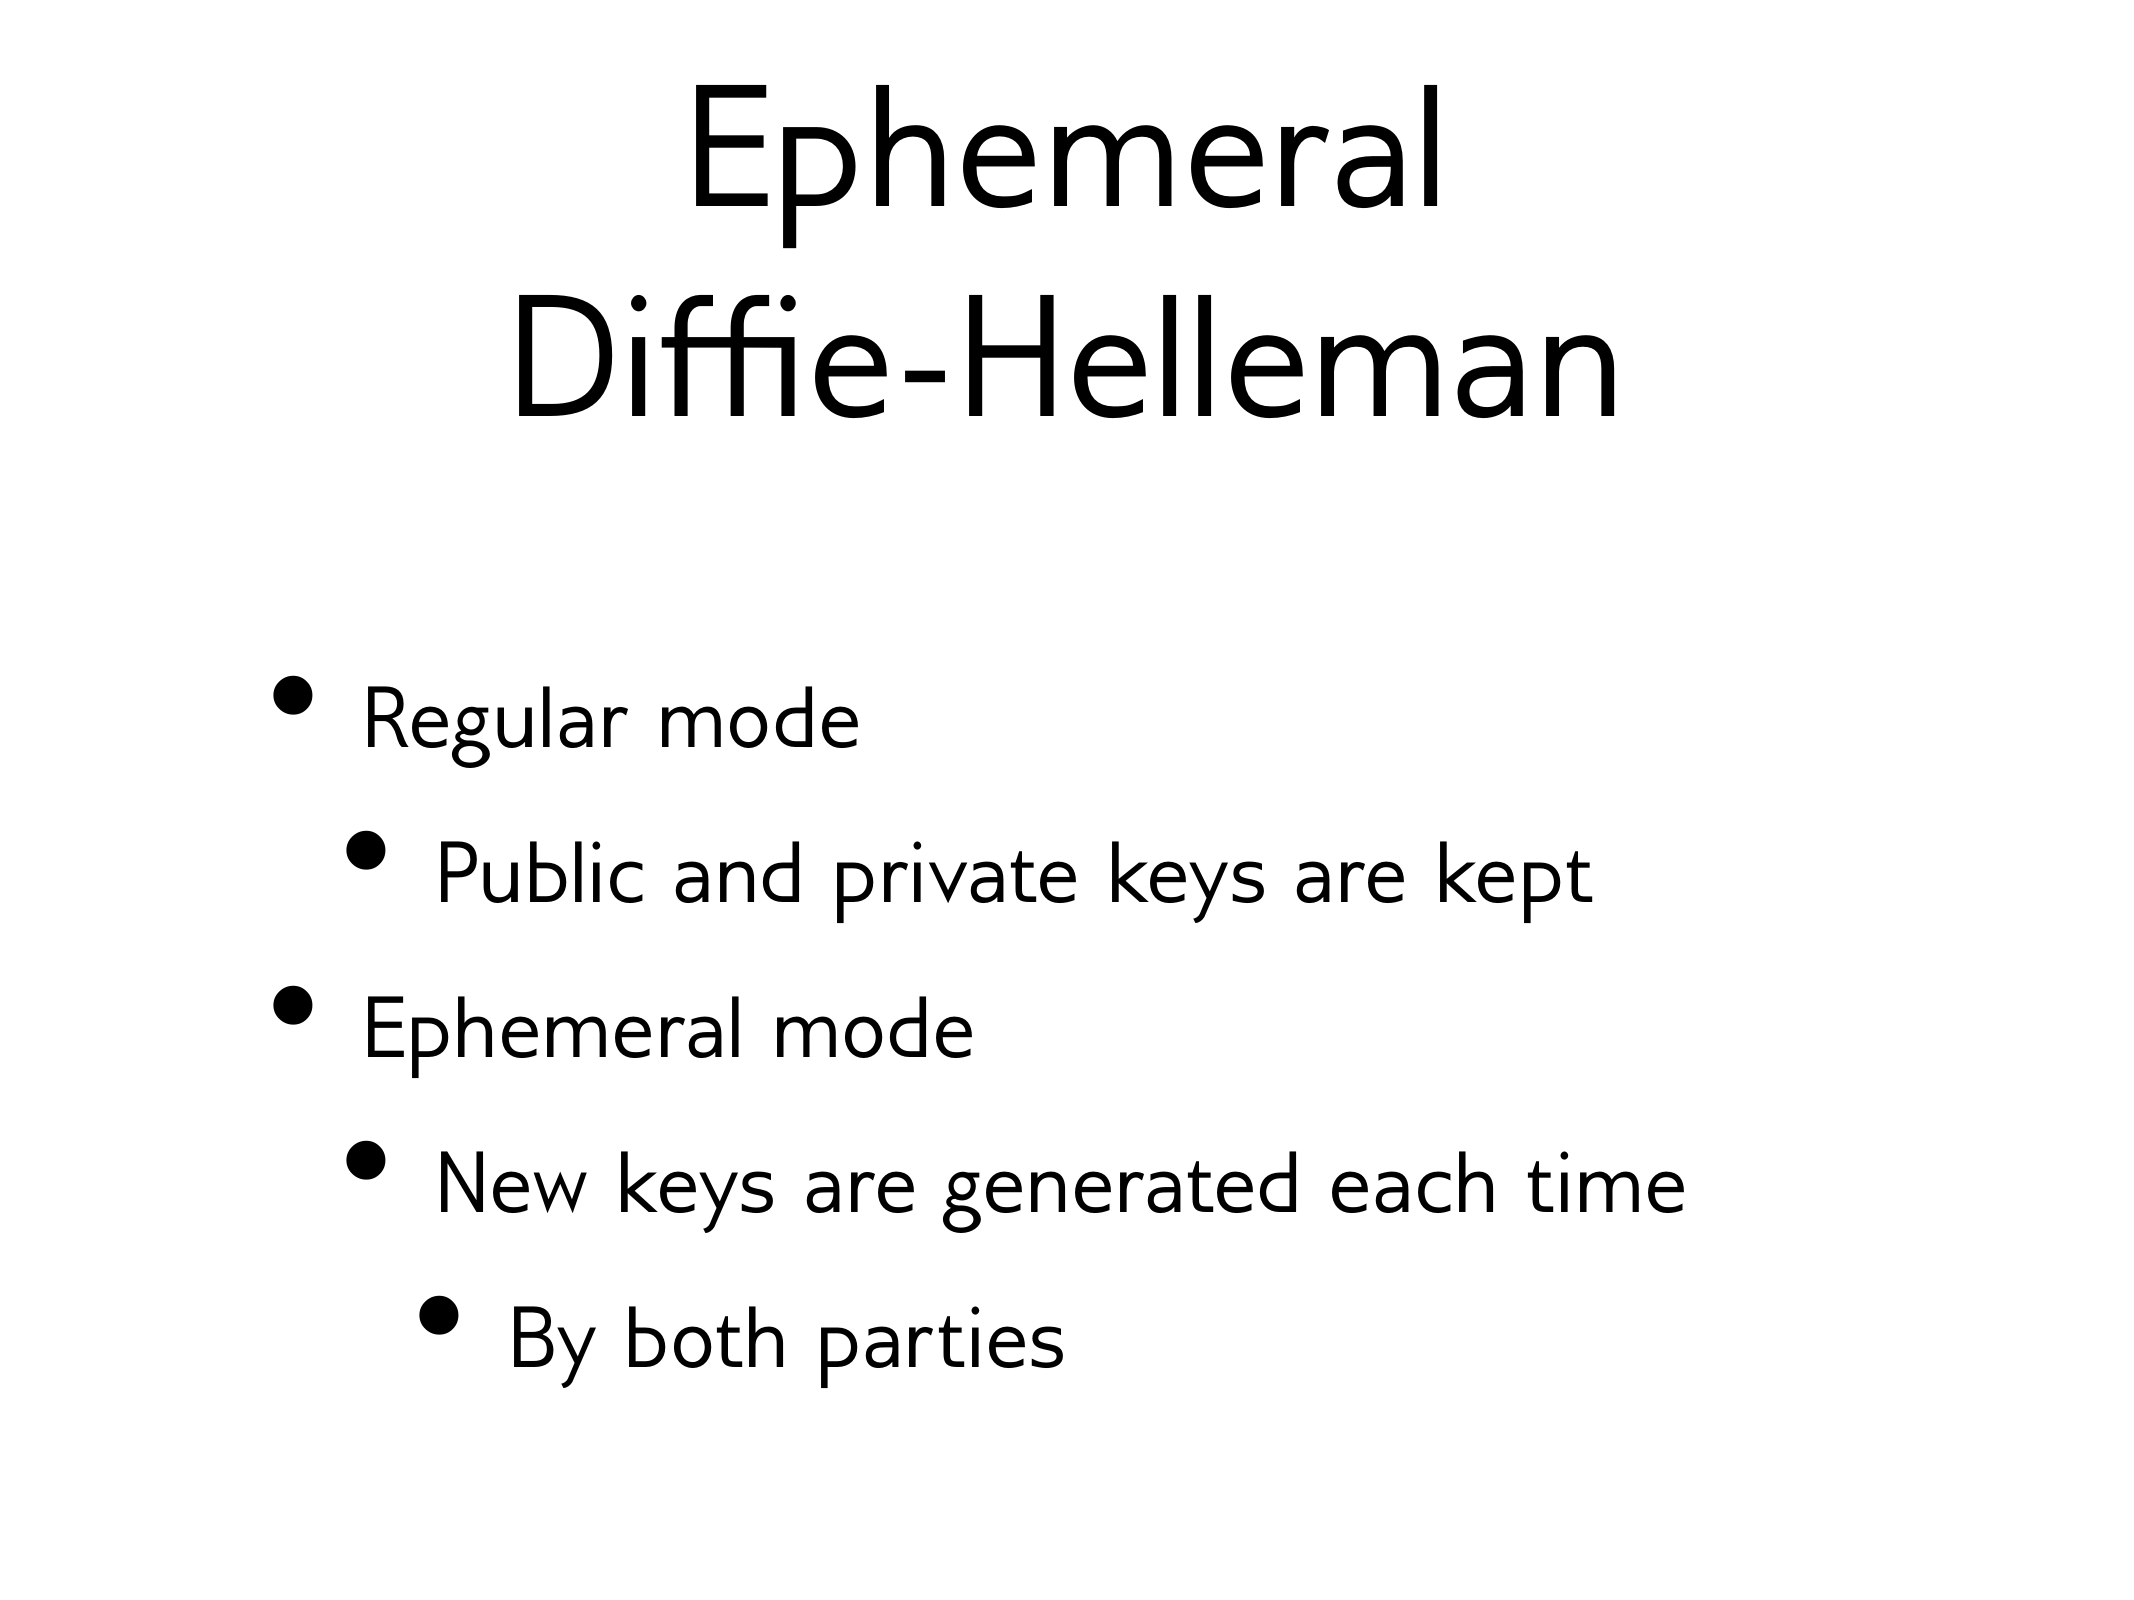

# Ephemeral Diffie-Helleman
Regular mode
Public and private keys are kept
Ephemeral mode
New keys are generated each time
By both parties